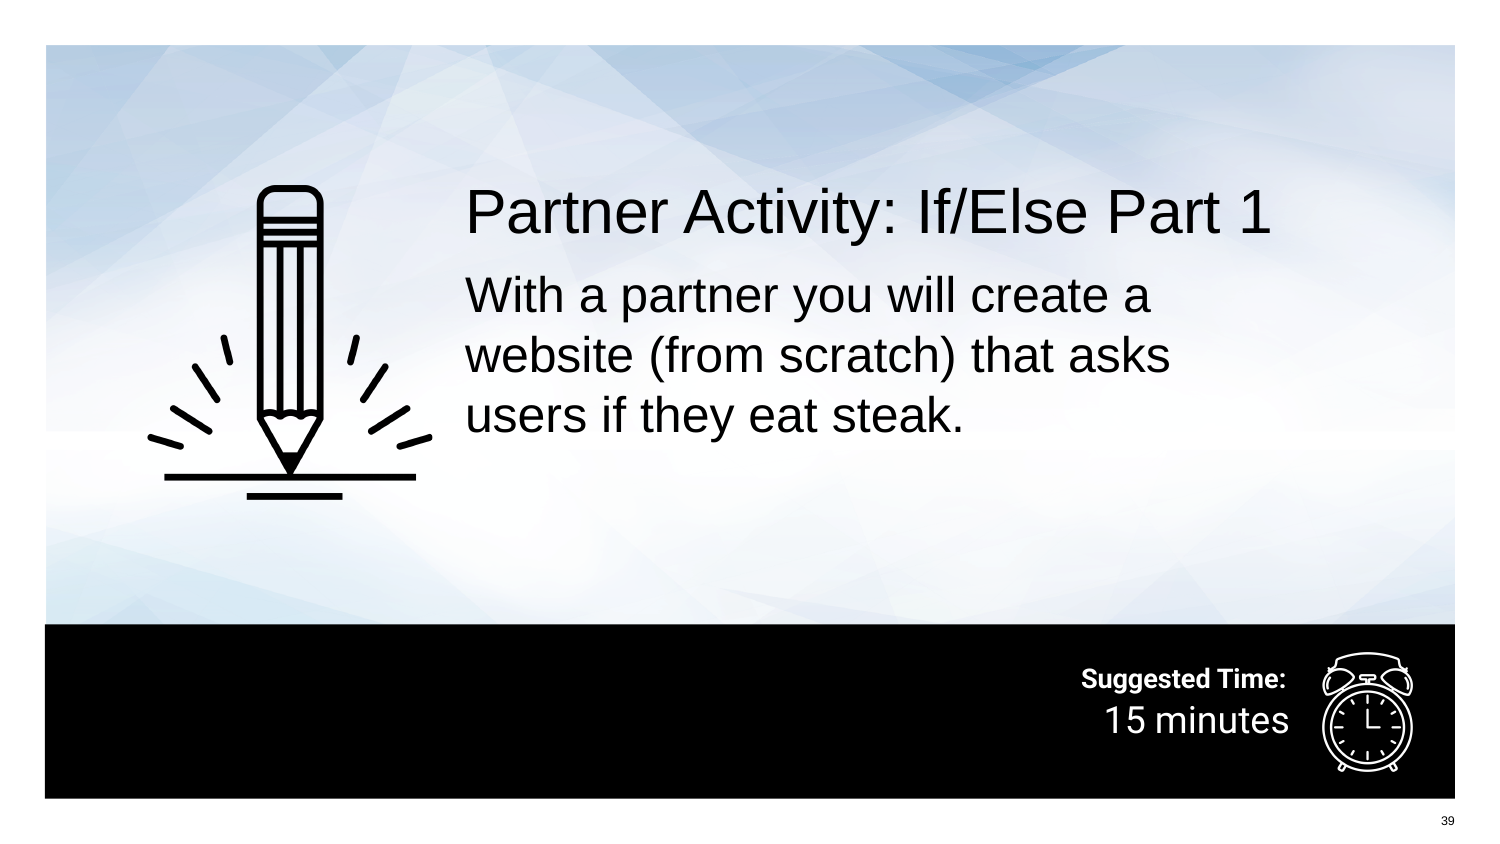

Partner Activity: If/Else Part 1
With a partner you will create a
website (from scratch) that asks
users if they eat steak.

# 15 minutes

39